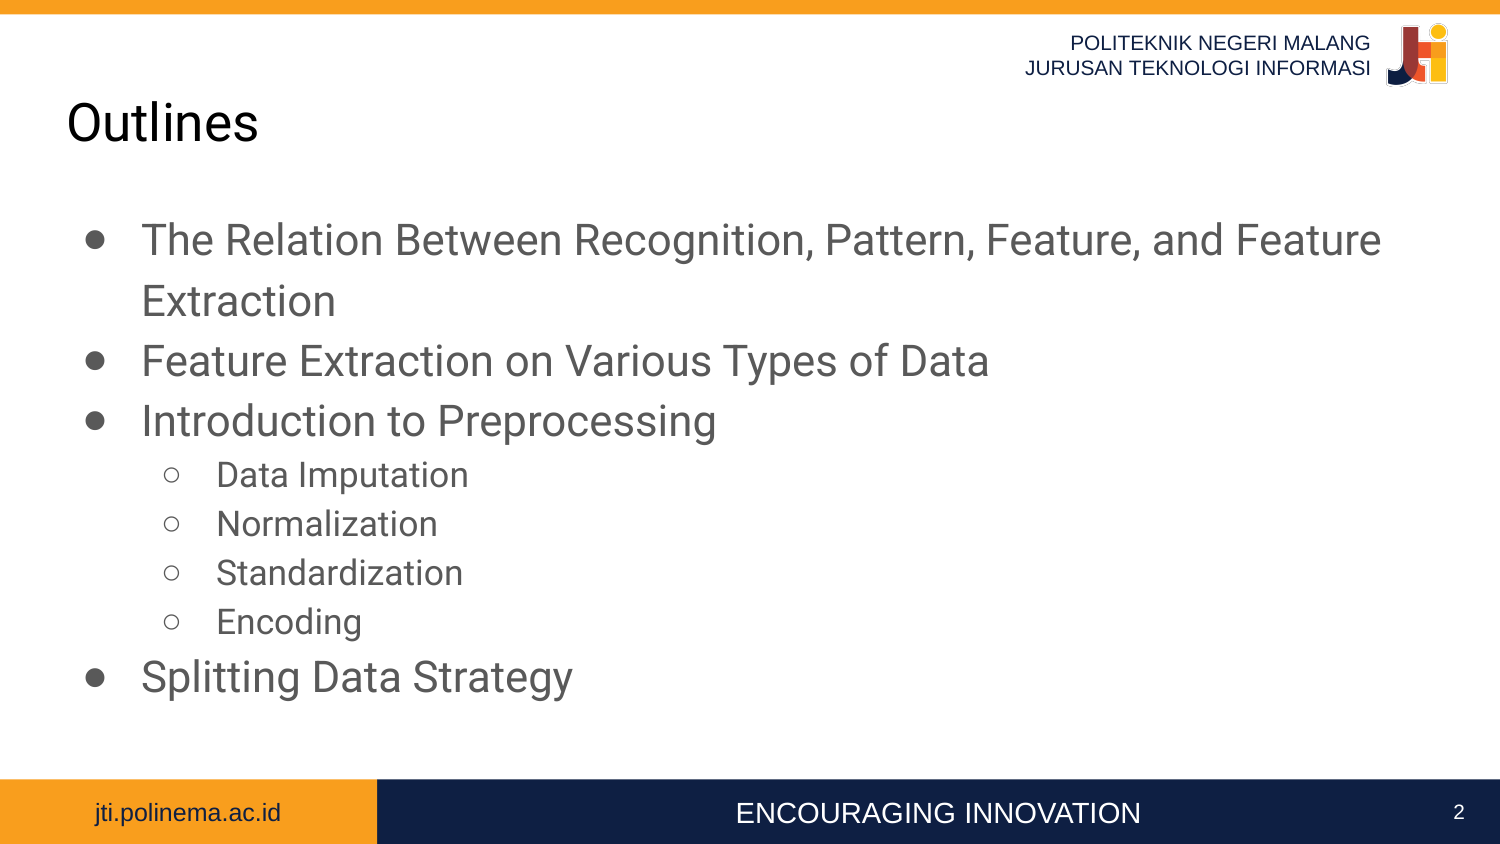

# Outlines
The Relation Between Recognition, Pattern, Feature, and Feature Extraction
Feature Extraction on Various Types of Data
Introduction to Preprocessing
Data Imputation
Normalization
Standardization
Encoding
Splitting Data Strategy
2